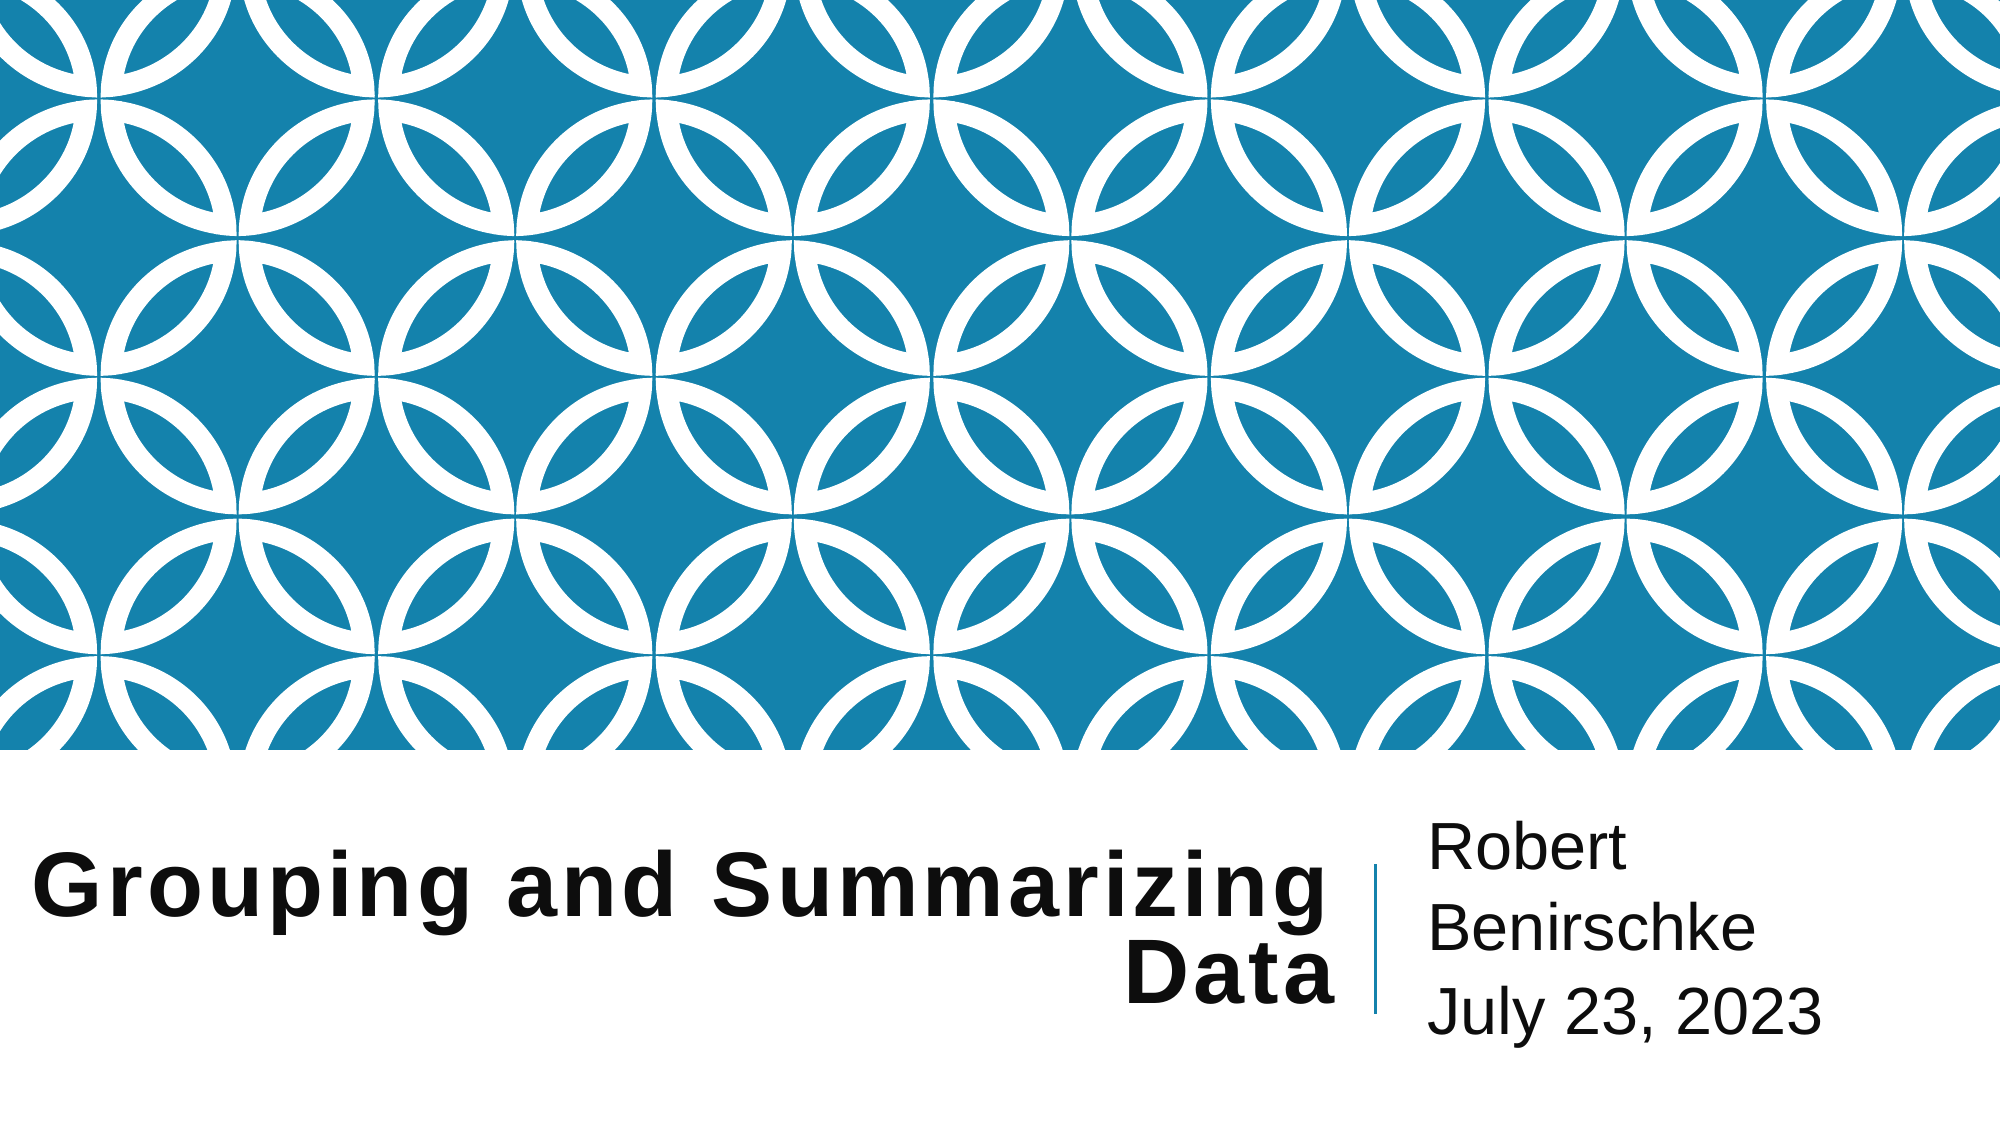

Robert Benirschke
July 23, 2023
# Grouping and Summarizing Data